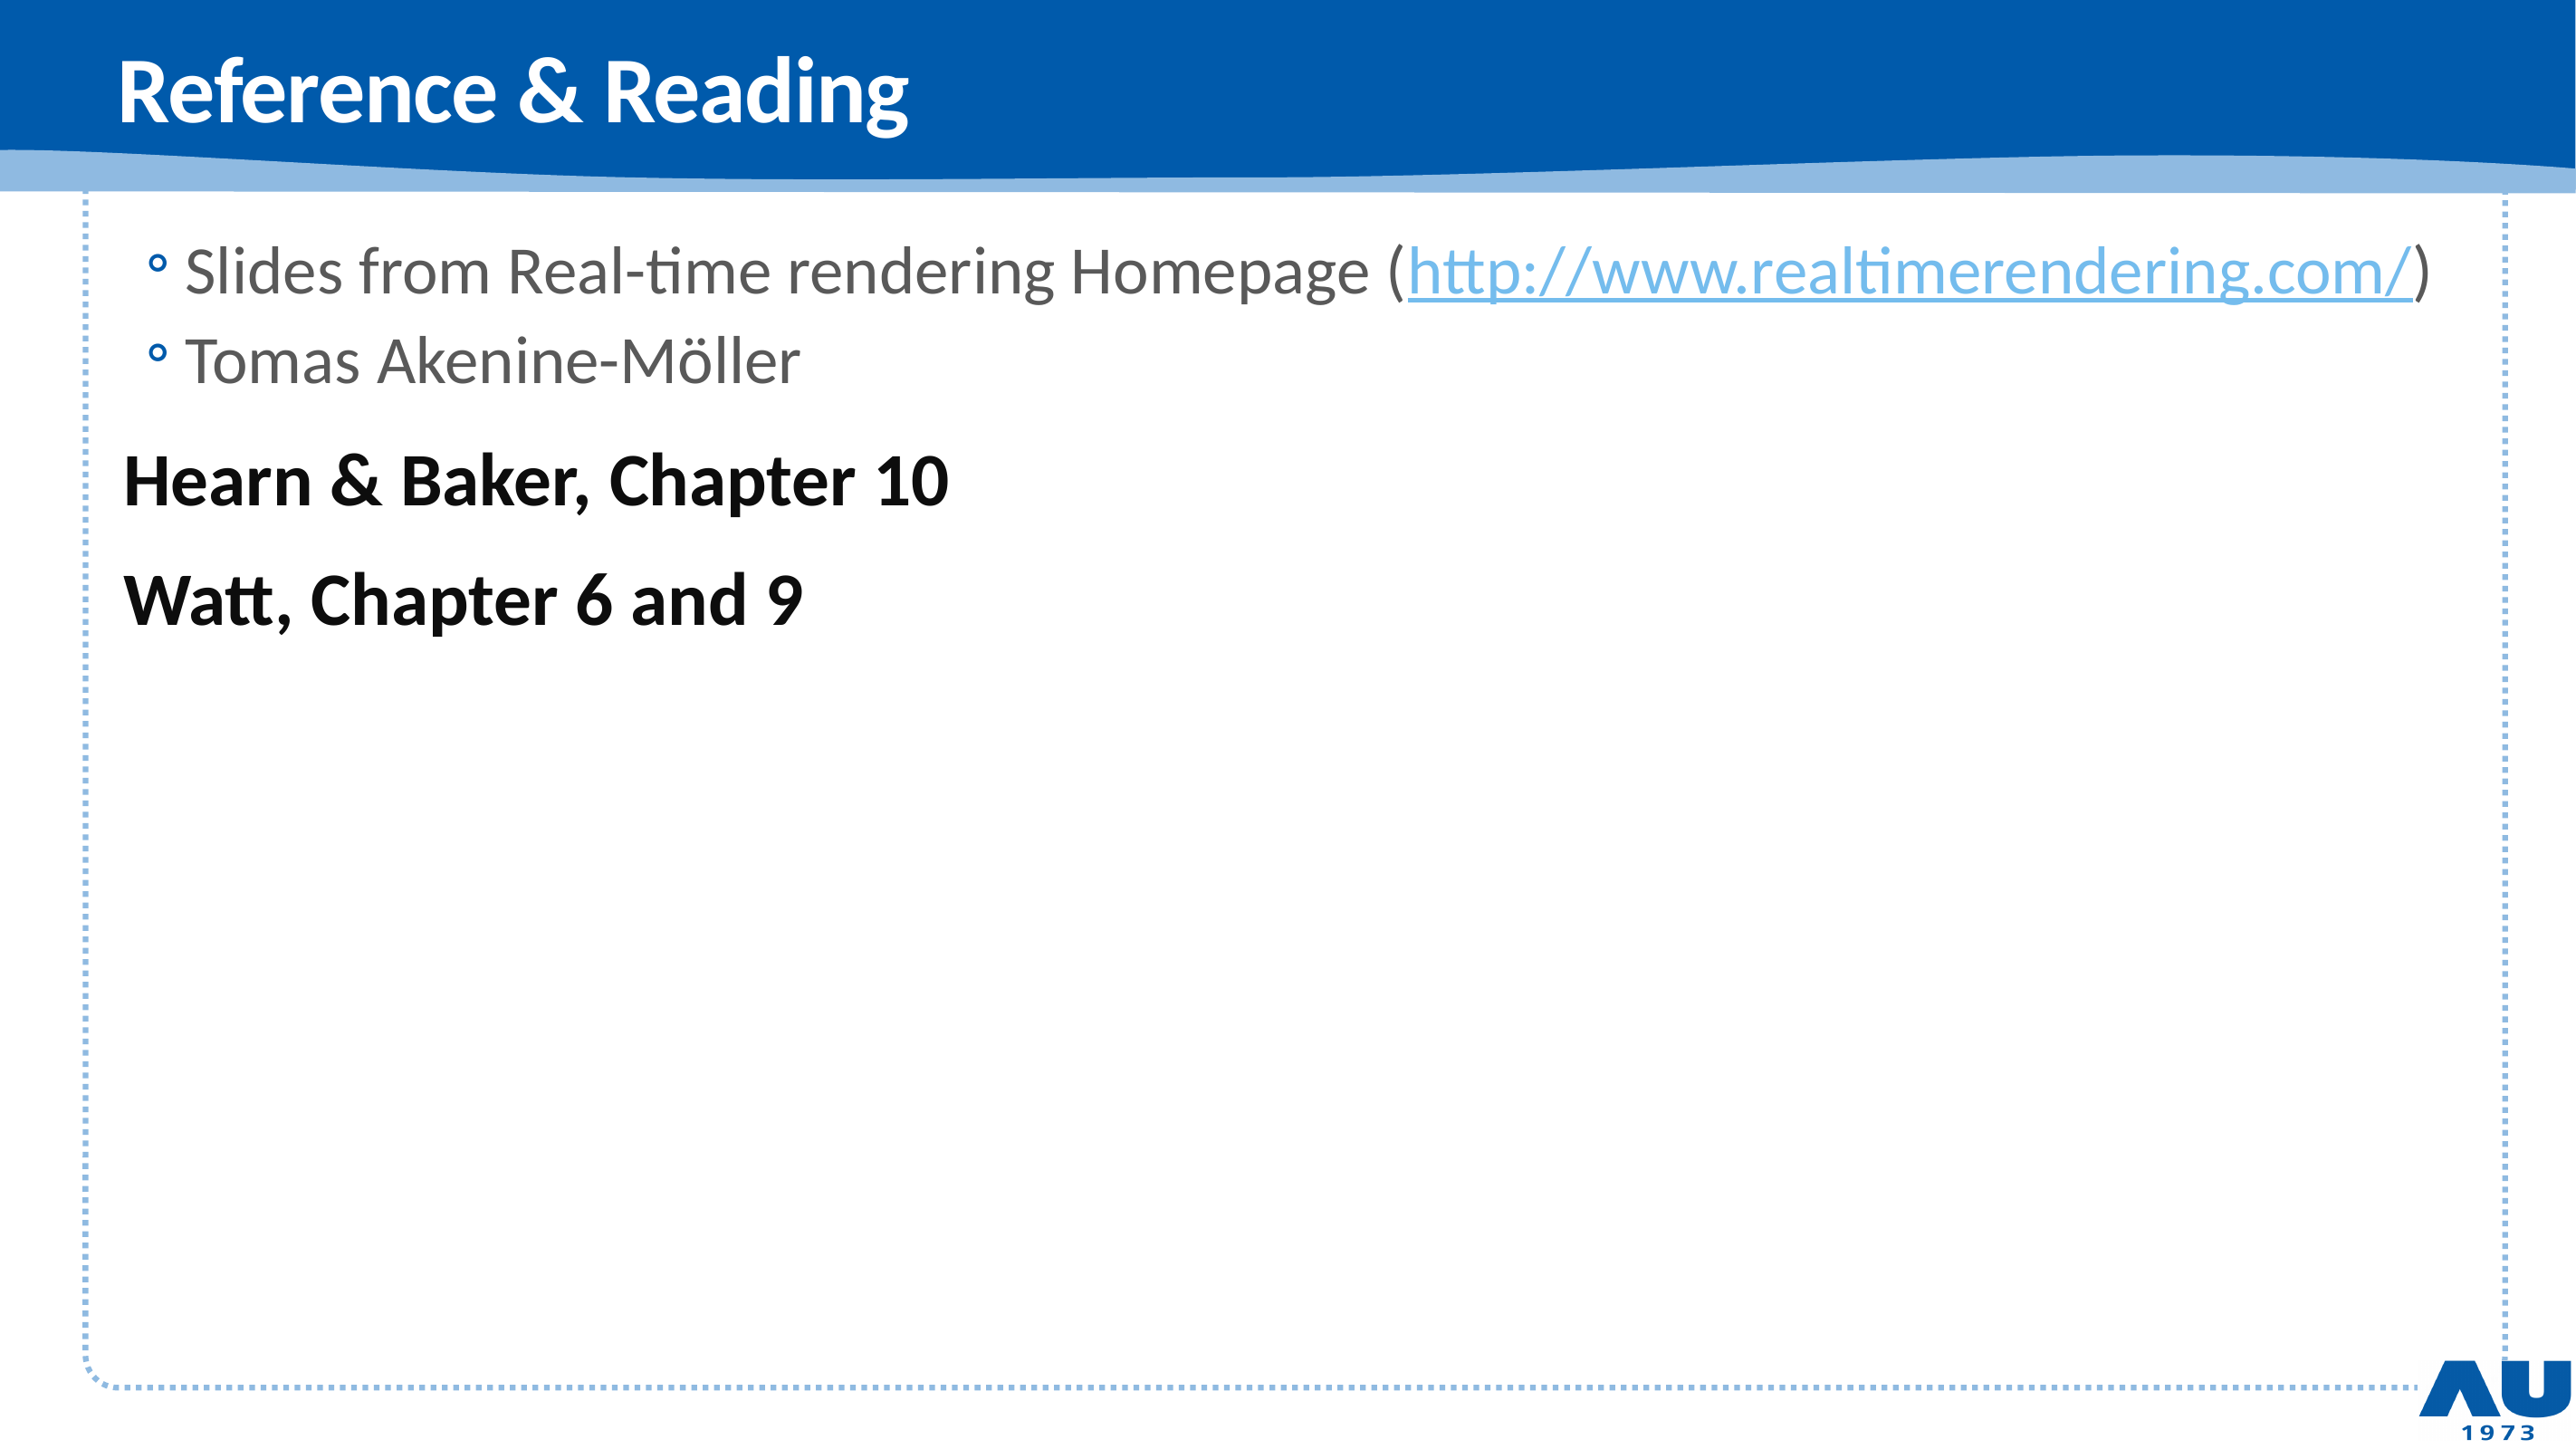

# Reference & Reading
Slides from Real-time rendering Homepage (http://www.realtimerendering.com/)
Tomas Akenine-Möller
Hearn & Baker, Chapter 10
Watt, Chapter 6 and 9